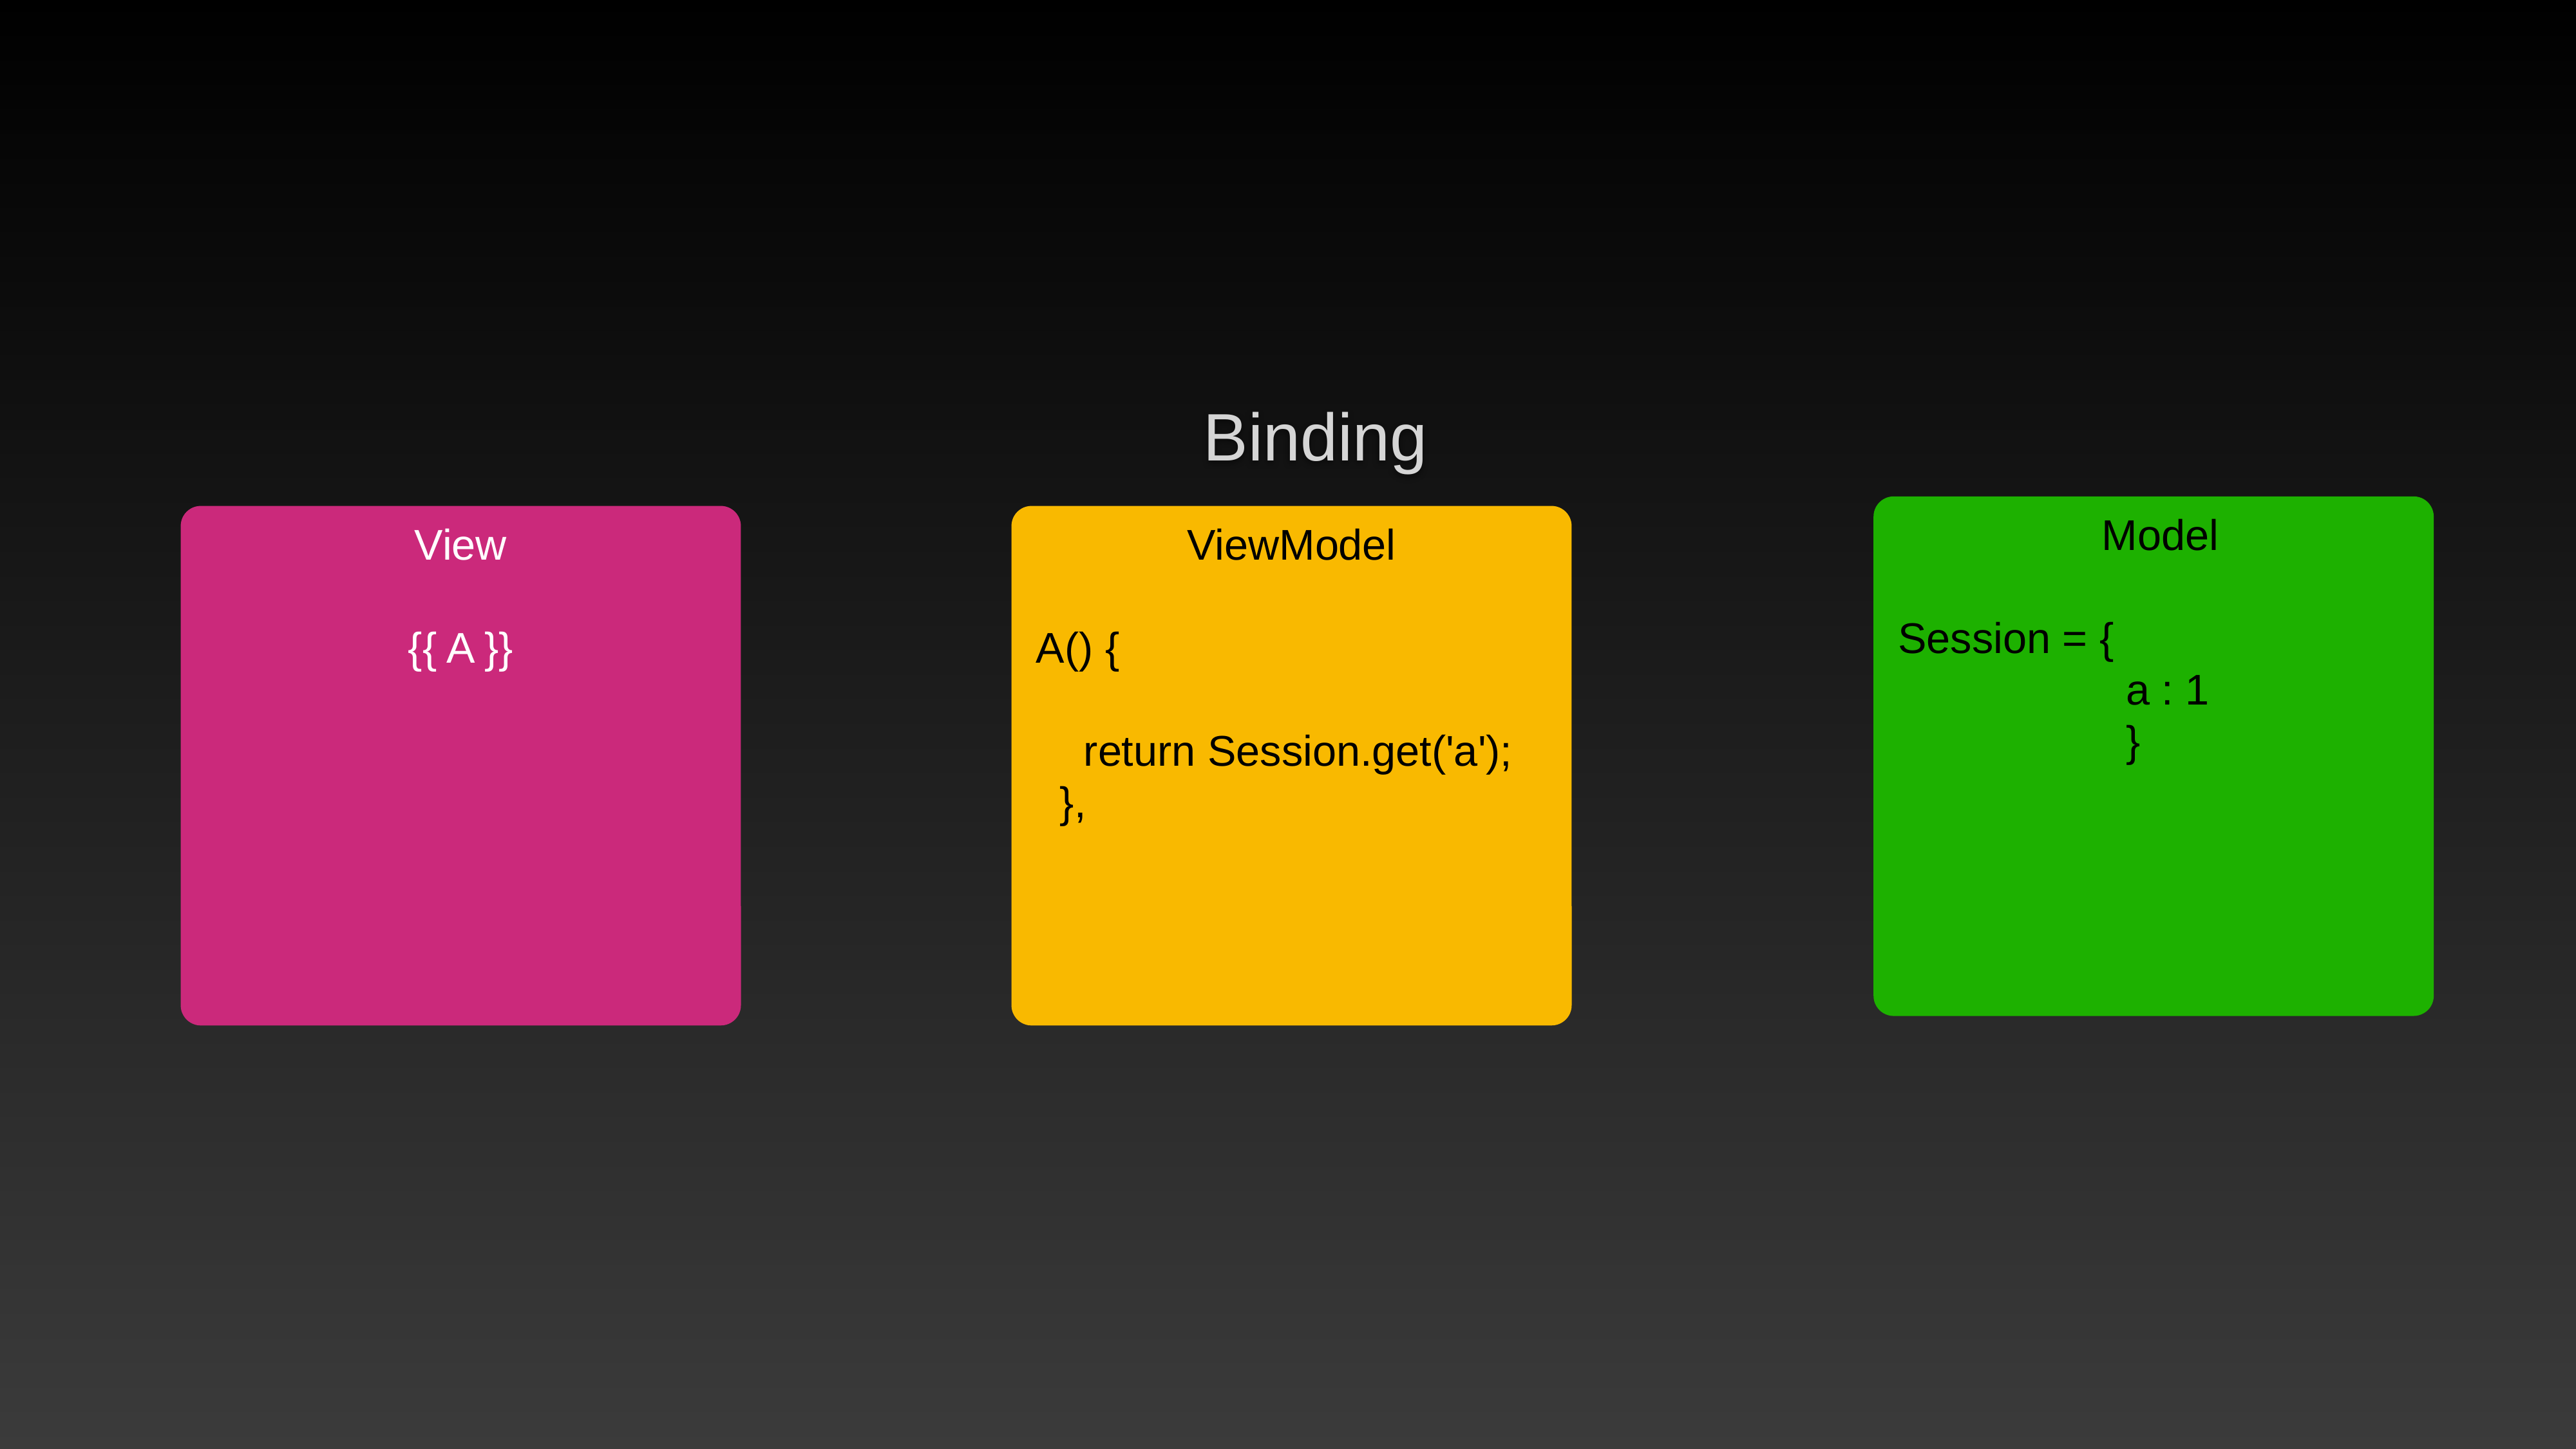

Binding
Model

Session = {
a : 1
}
View

{{ A }}
ViewModel

A() {

    return Session.get('a');
  },